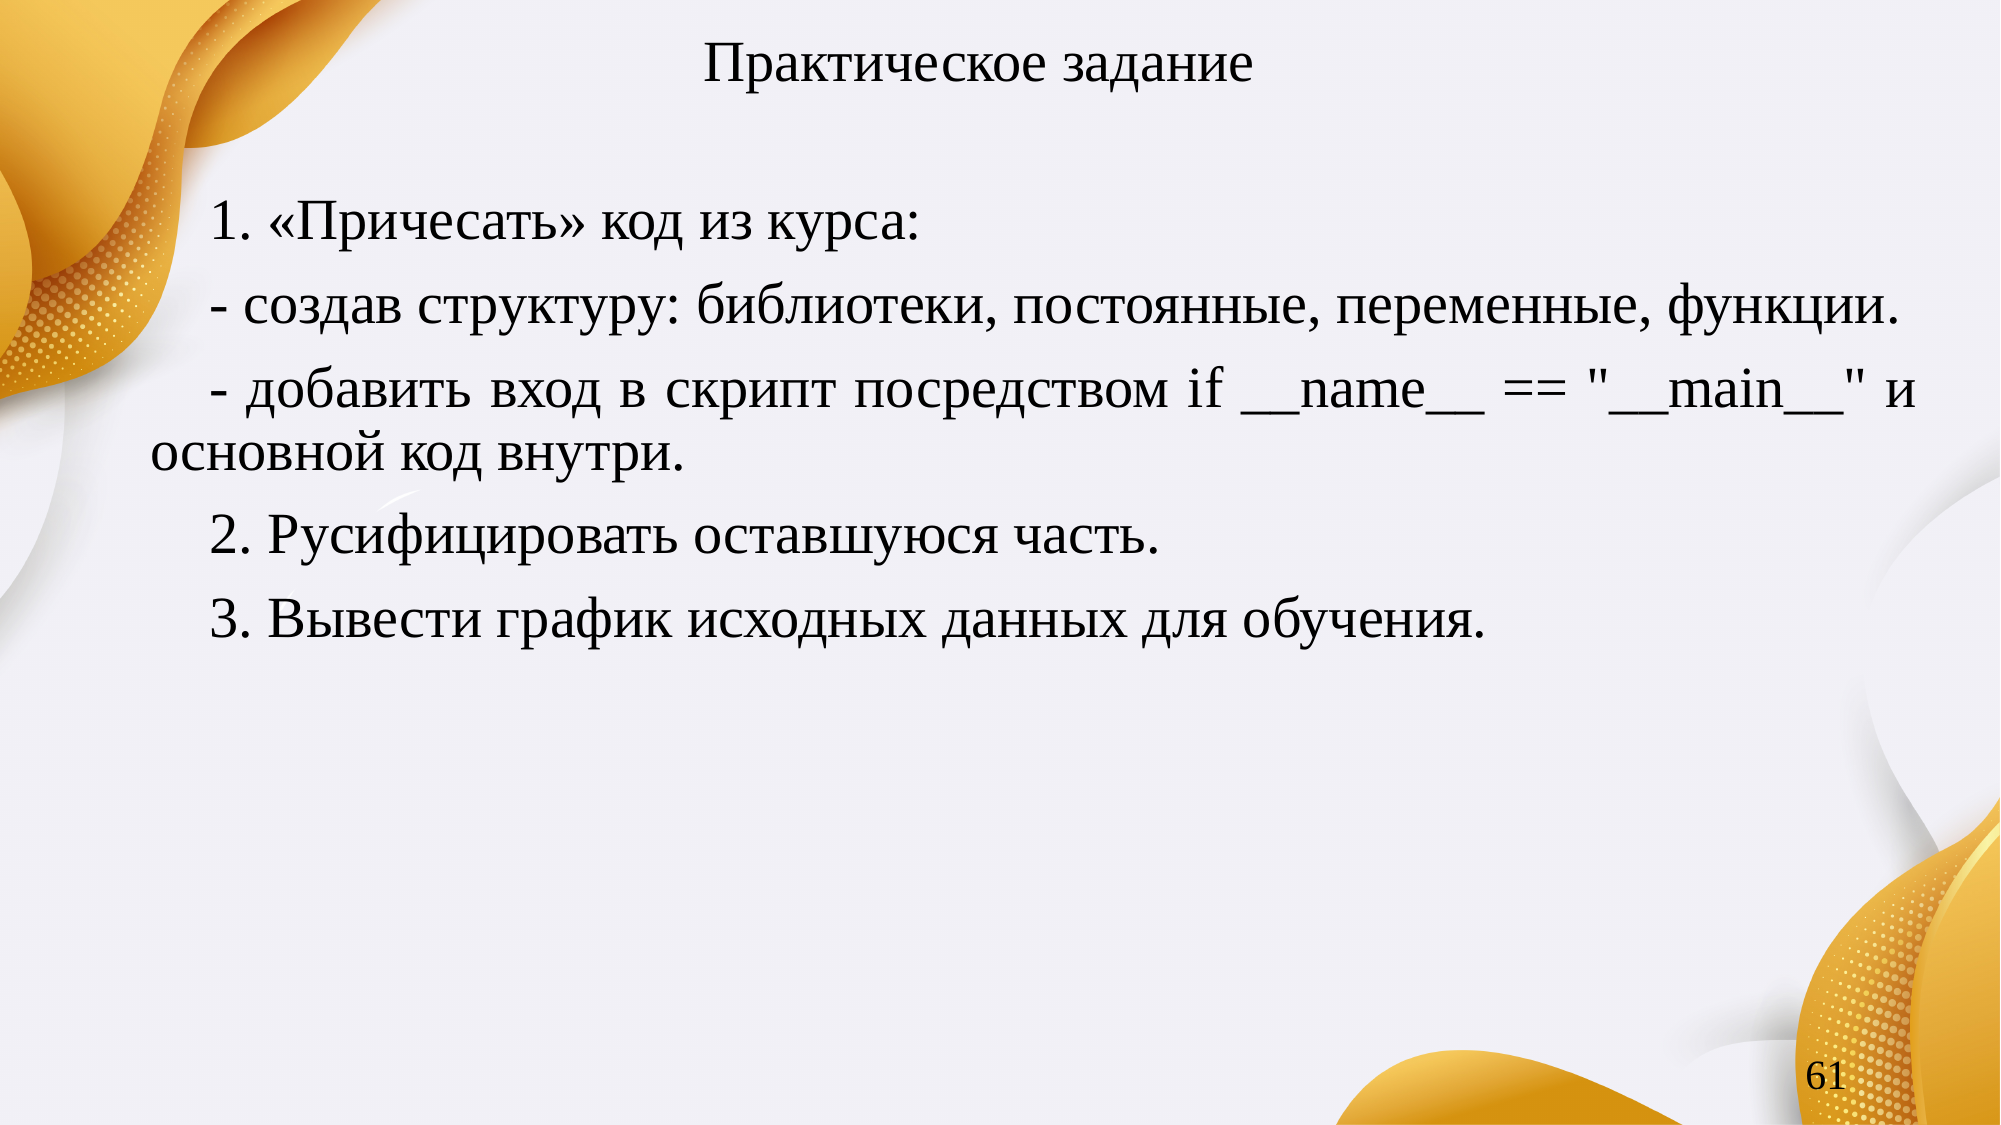

# Практическое задание
1. «Причесать» код из курса:
- создав структуру: библиотеки, постоянные, переменные, функции.
- добавить вход в скрипт посредством if __name__ == "__main__" и основной код внутри.
2. Русифицировать оставшуюся часть.
3. Вывести график исходных данных для обучения.
61